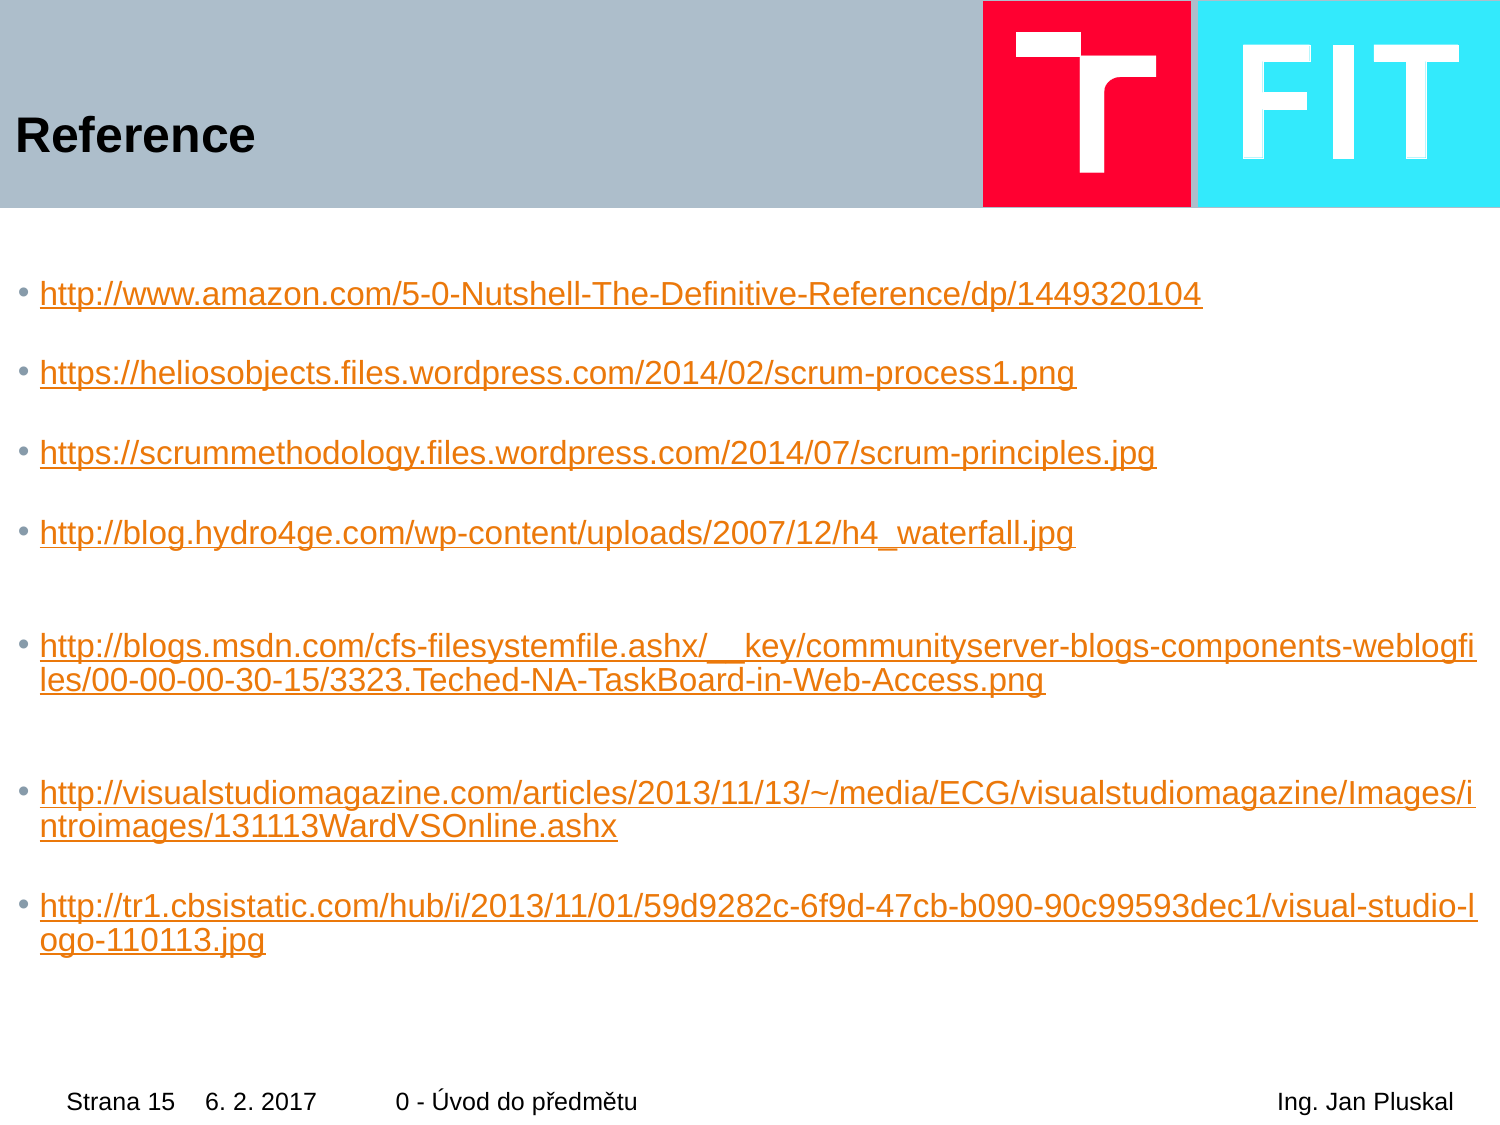

# Reference
http://www.amazon.com/5-0-Nutshell-The-Definitive-Reference/dp/1449320104
https://heliosobjects.files.wordpress.com/2014/02/scrum-process1.png
https://scrummethodology.files.wordpress.com/2014/07/scrum-principles.jpg
http://blog.hydro4ge.com/wp-content/uploads/2007/12/h4_waterfall.jpg

http://blogs.msdn.com/cfs-filesystemfile.ashx/__key/communityserver-blogs-components-weblogfiles/00-00-00-30-15/3323.Teched-NA-TaskBoard-in-Web-Access.png

http://visualstudiomagazine.com/articles/2013/11/13/~/media/ECG/visualstudiomagazine/Images/introimages/131113WardVSOnline.ashx

http://tr1.cbsistatic.com/hub/i/2013/11/01/59d9282c-6f9d-47cb-b090-90c99593dec1/visual-studio-logo-110113.jpg